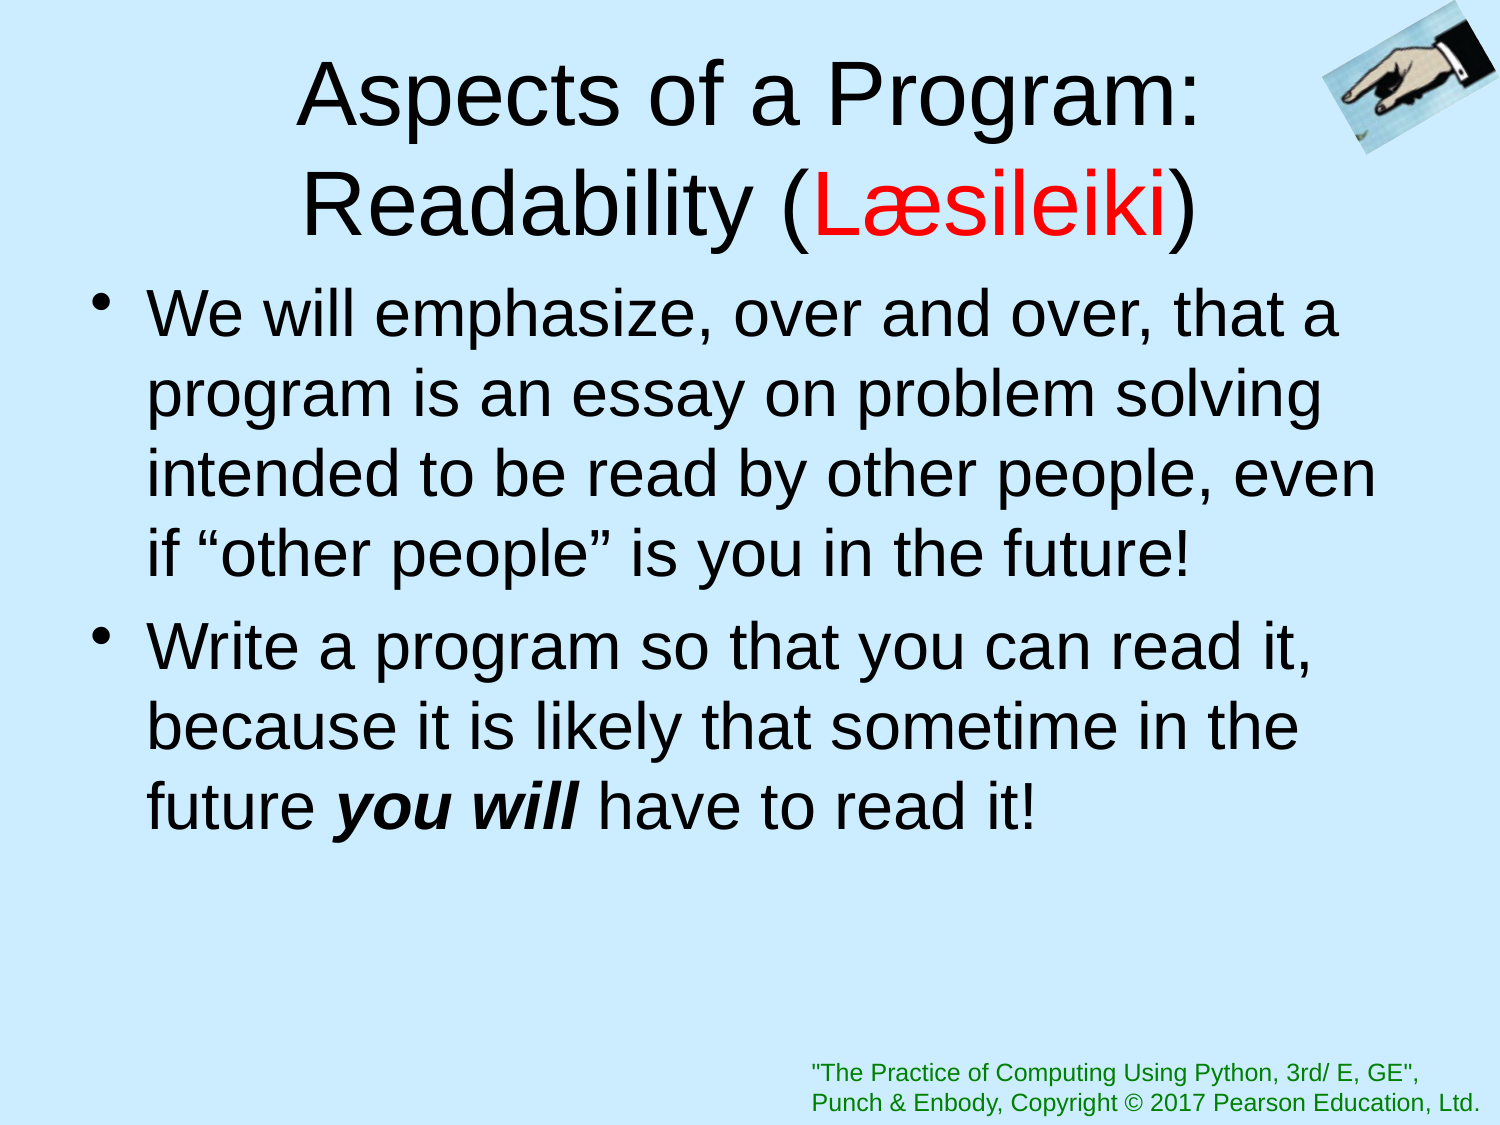

# Aspects of a Program: Readability (Læsileiki)
We will emphasize, over and over, that a program is an essay on problem solving intended to be read by other people, even if “other people” is you in the future!
Write a program so that you can read it, because it is likely that sometime in the future you will have to read it!